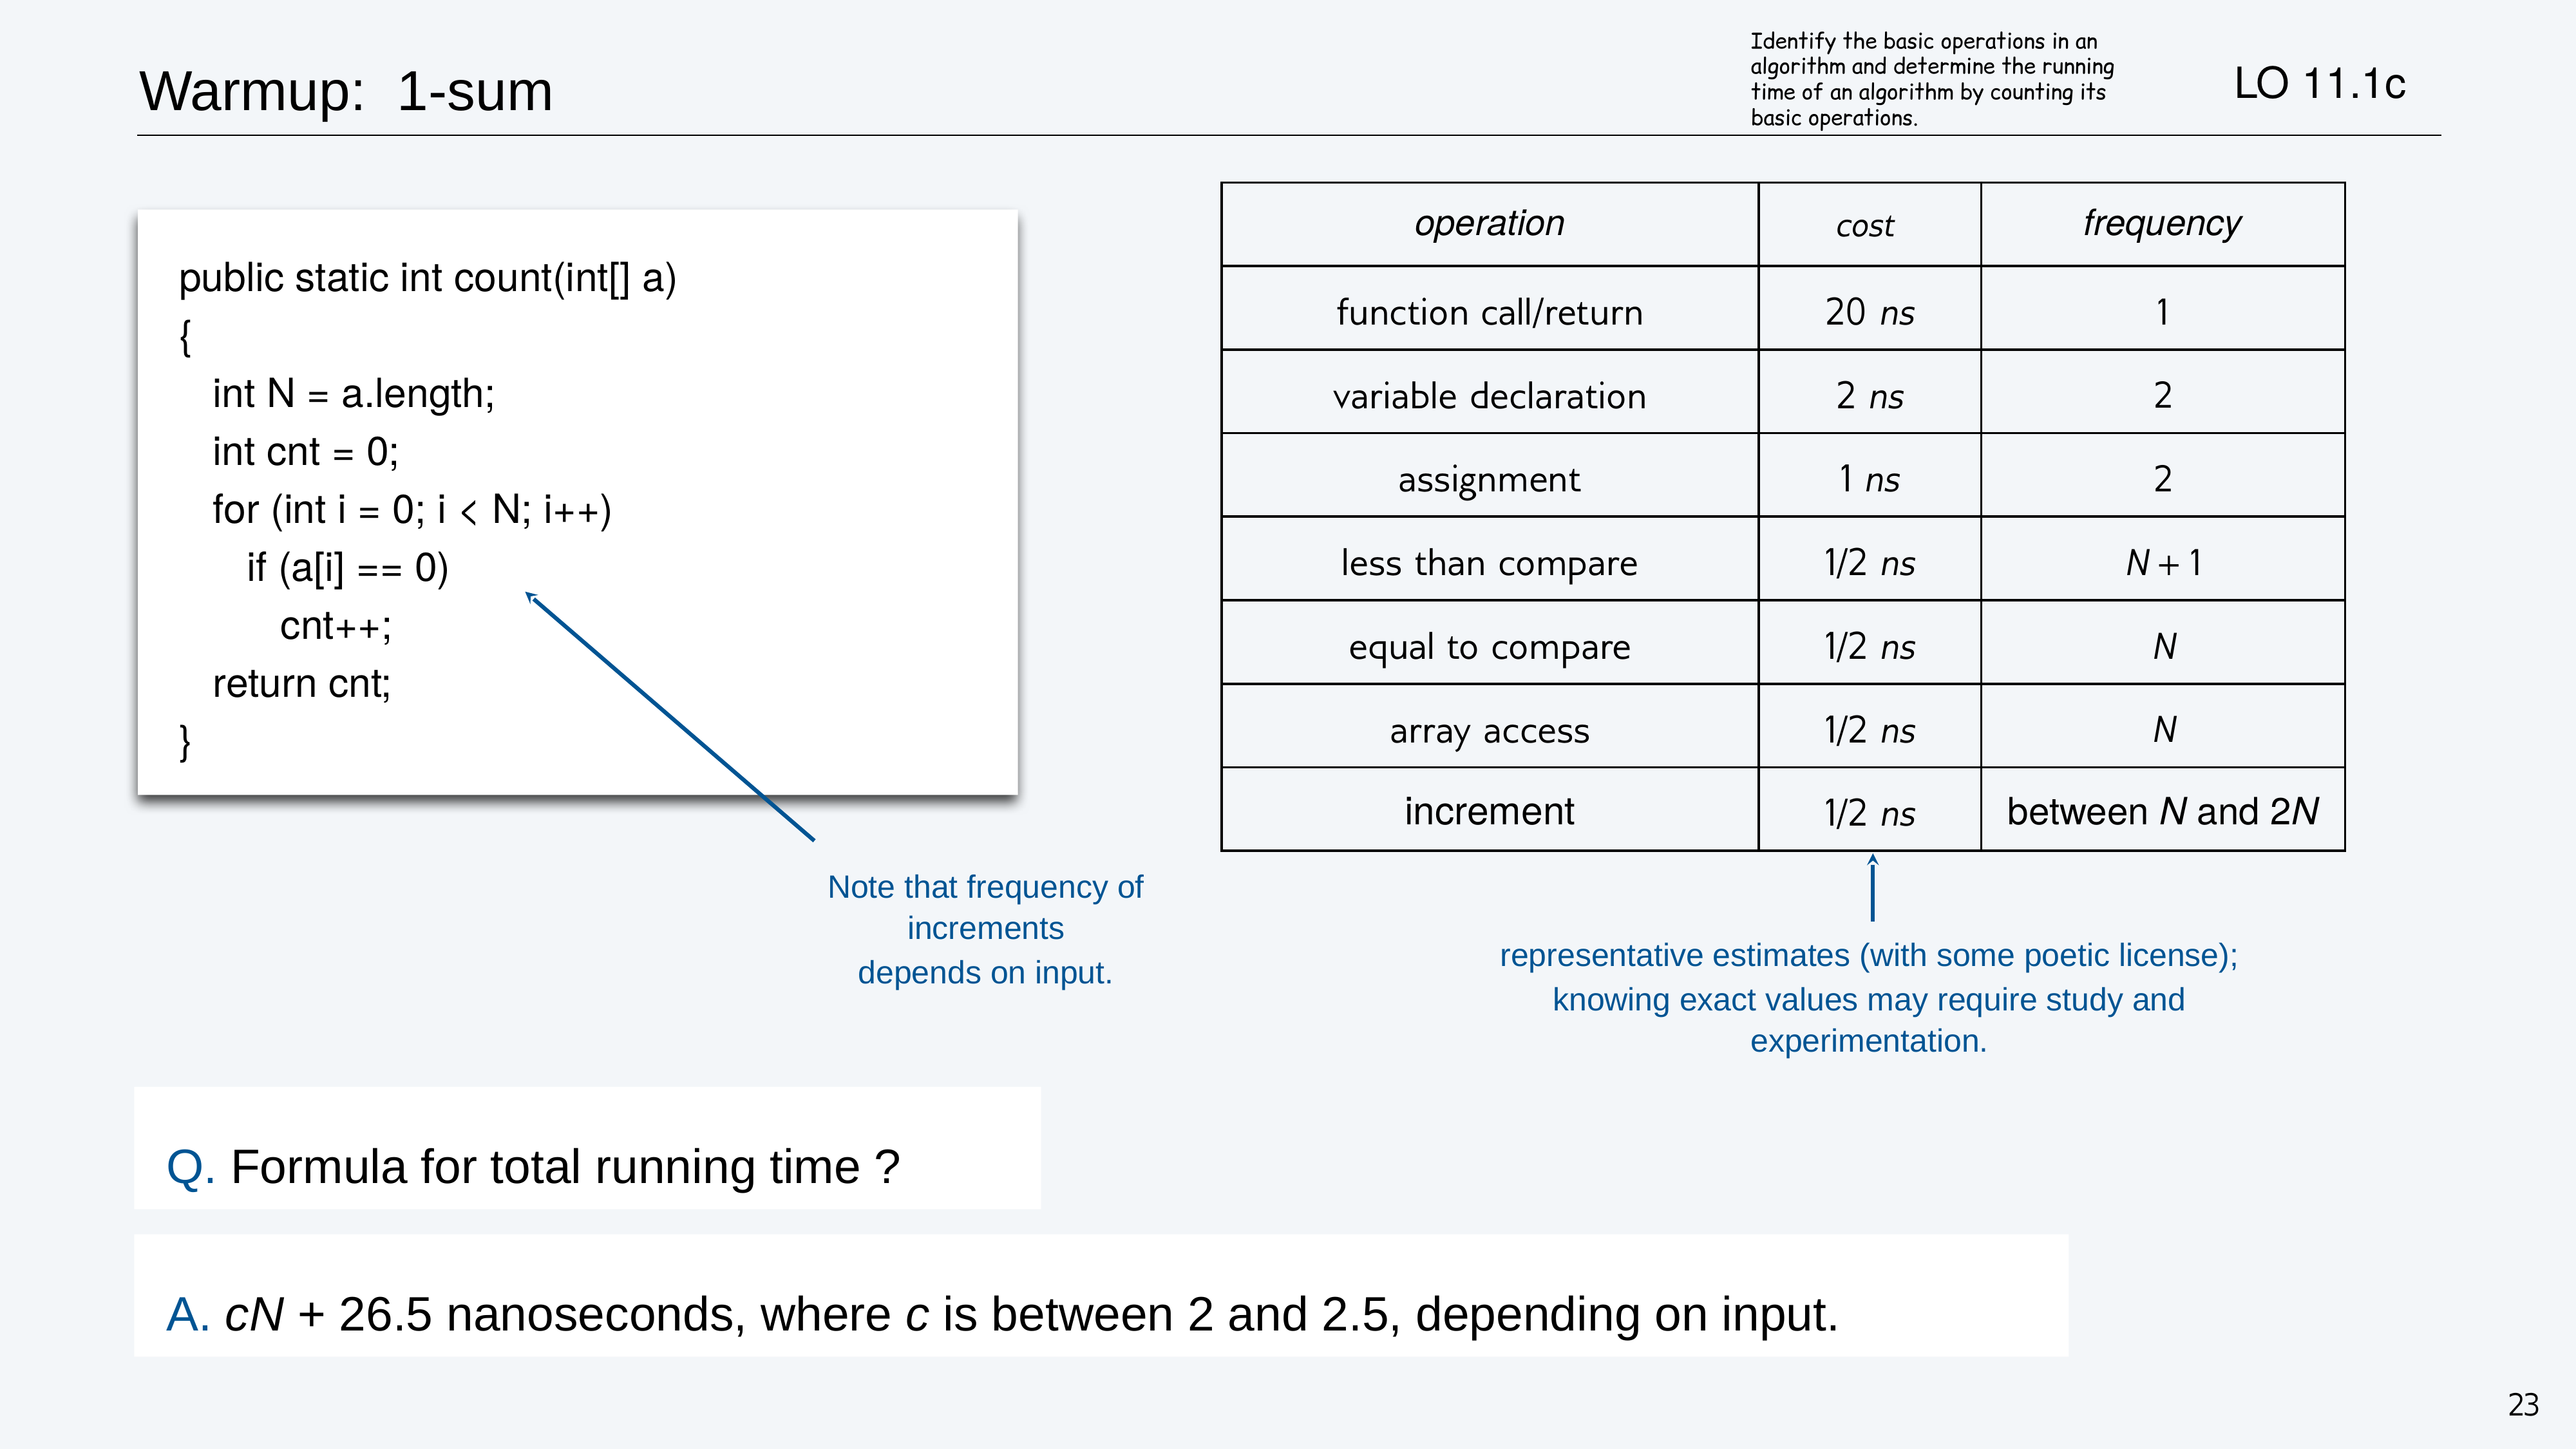

Identify the basic operations in an algorithm and determine the running time of an algorithm by counting its basic operations.

# Warmup:  1-sum
LO 11.1c
| operation | cost | frequency |
| --- | --- | --- |
| function call/return | 20 ns | 1 |
| variable declaration | 2 ns | 2 |
| assignment | 1 ns | 2 |
| less than compare | 1/2 ns | N + 1 |
| equal to compare | 1/2 ns | N |
| array access | 1/2 ns | N |
| increment | 1/2 ns | between N and 2N |

representative estimates (with some poetic license);
knowing exact values may require study and experimentation.
public static int count(int[] a)
{
   int N = a.length;
   int cnt = 0;
   for (int i = 0; i < N; i++)
      if (a[i] == 0)
         cnt++;
   return cnt;
}

Note that frequency of increments
depends on input.
Q. Formula for total running time ?
A. cN + 26.5 nanoseconds, where c is between 2 and 2.5, depending on input.
23